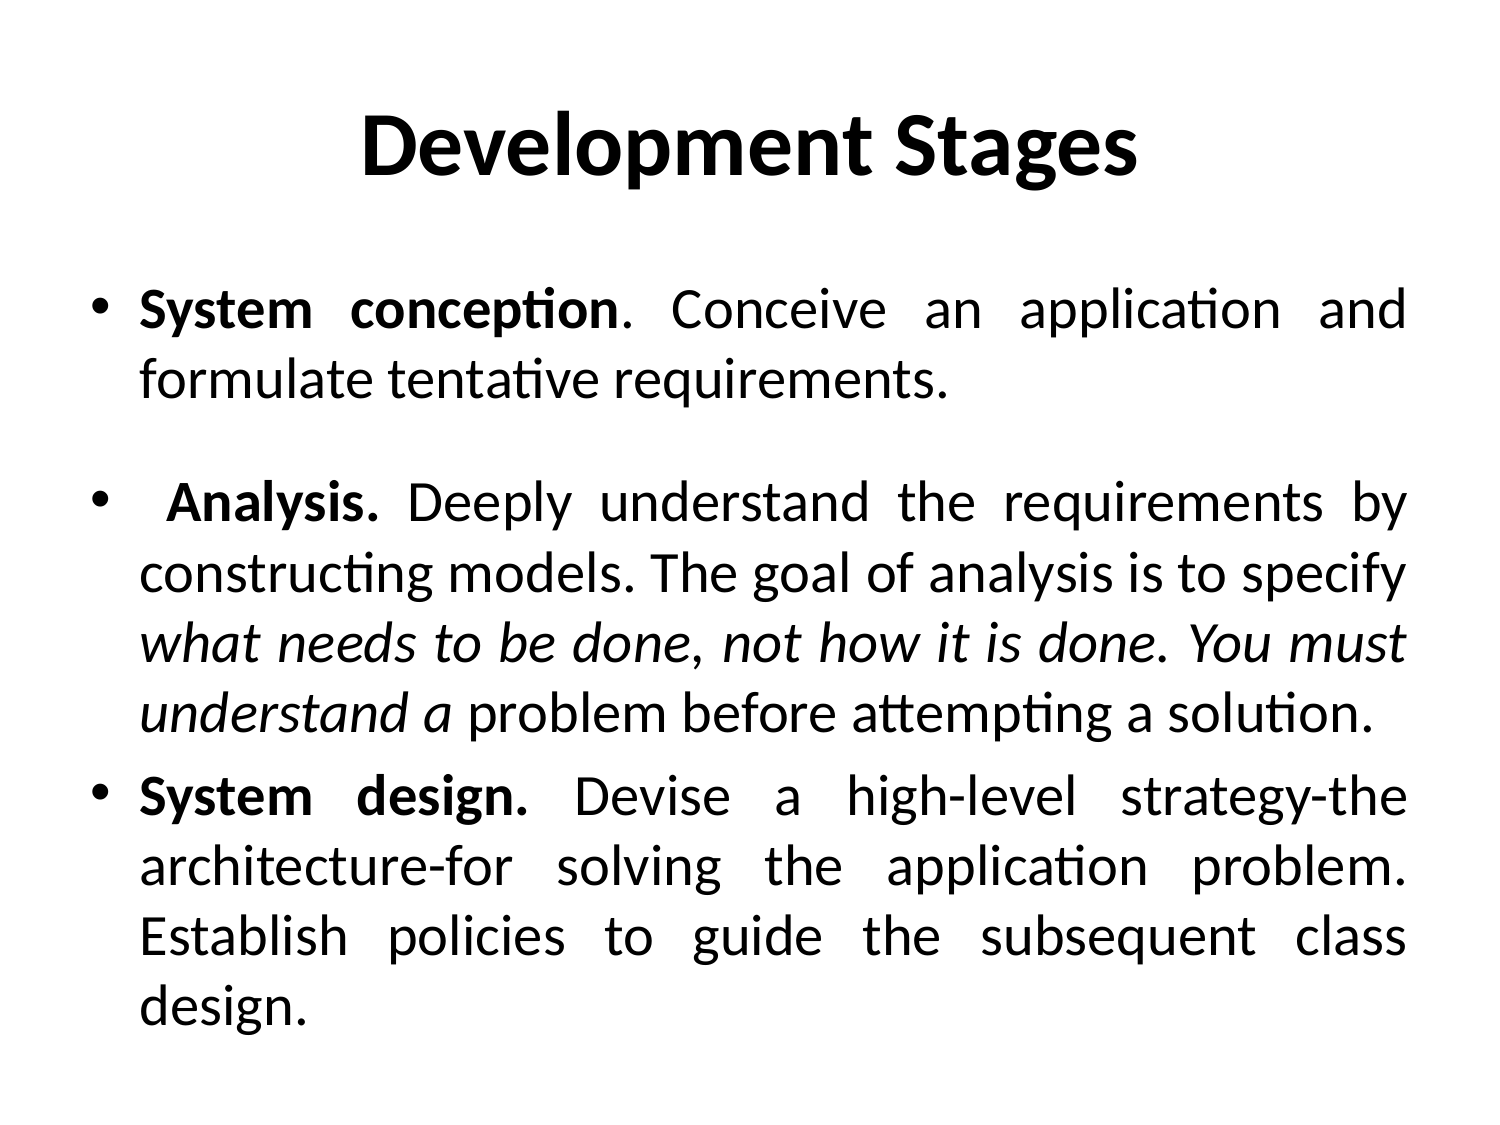

# Development Stages
System conception. Conceive an application and formulate tentative requirements.

 Analysis. Deeply understand the requirements by constructing models. The goal of analysis is to specify what needs to be done, not how it is done. You must understand a problem before attempting a solution.
System design. Devise a high-level strategy-the architecture-for solving the application problem. Establish policies to guide the subsequent class design.